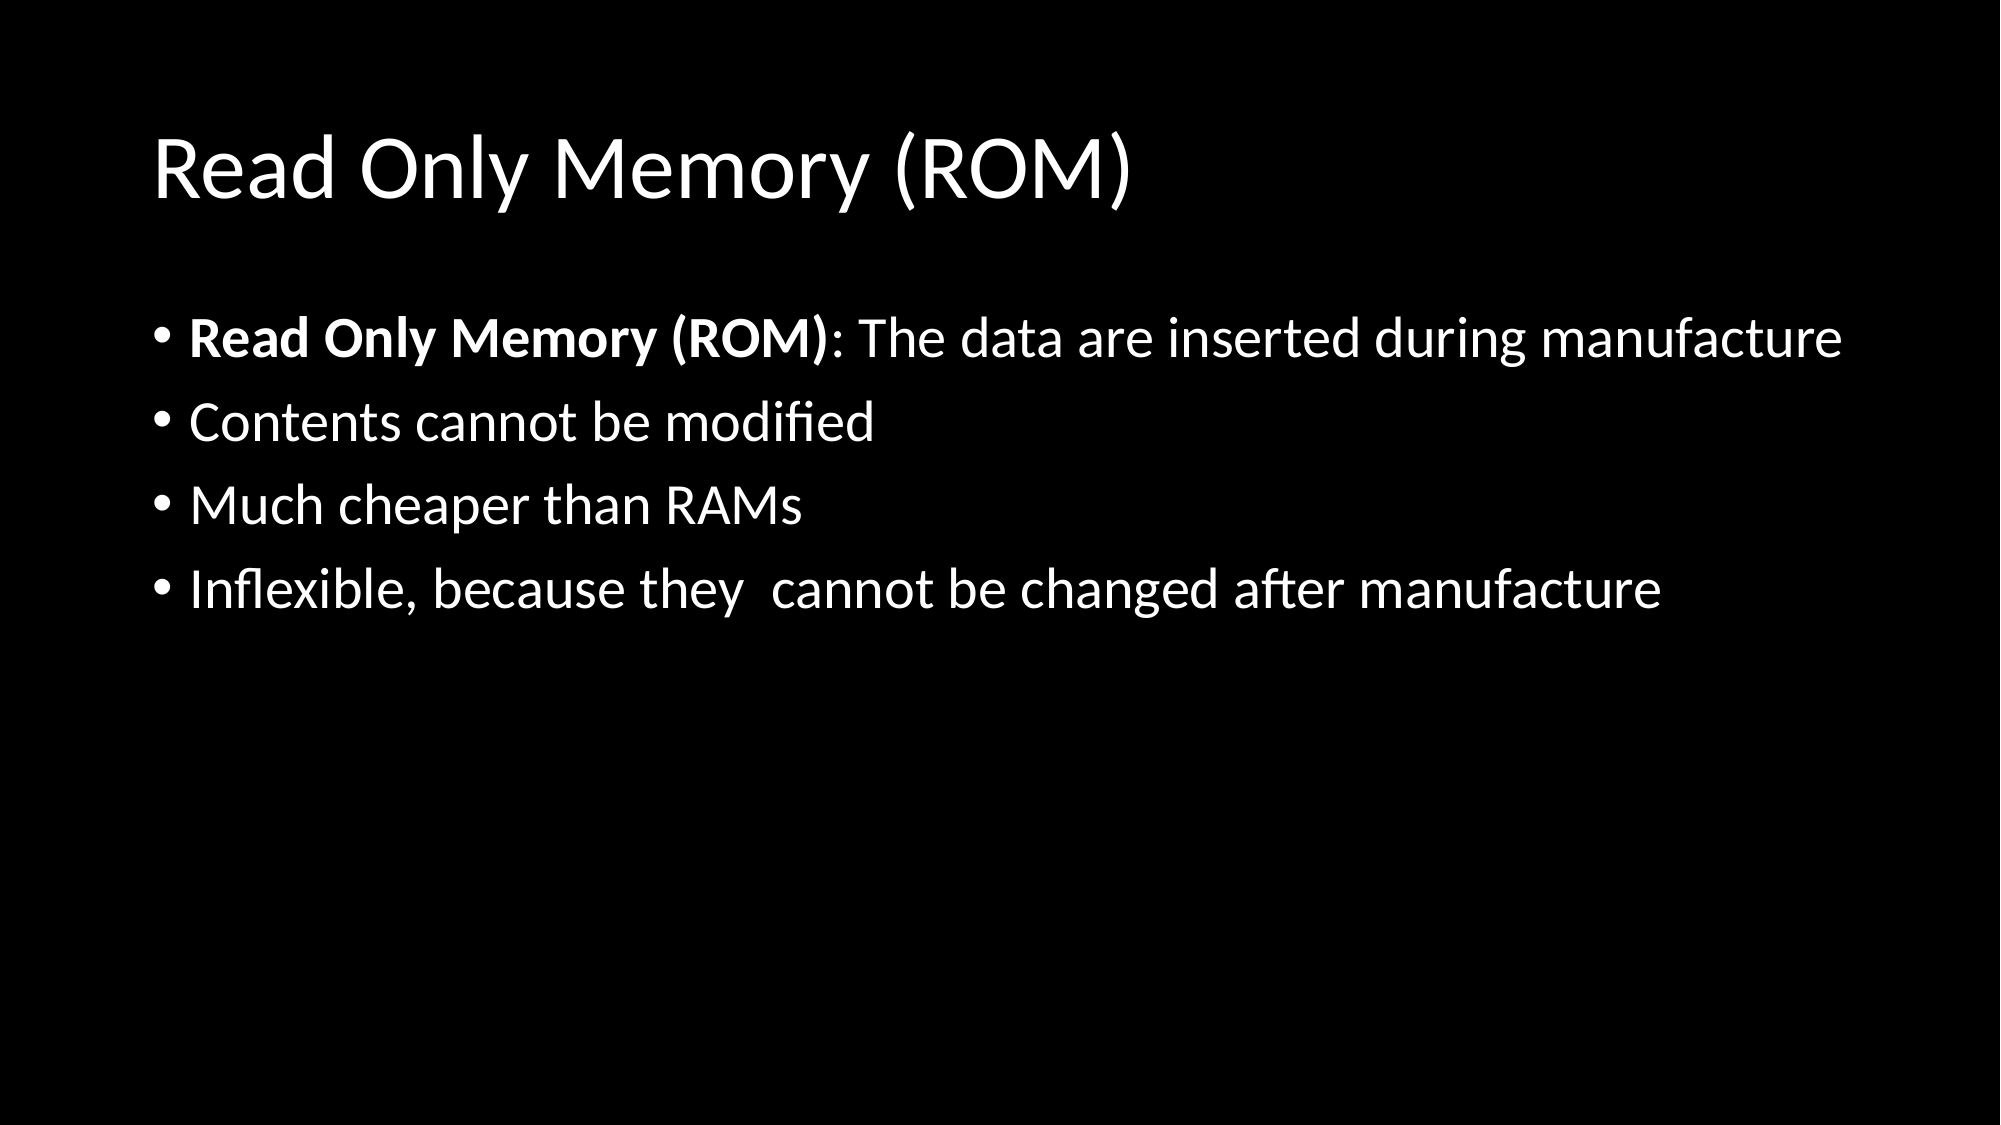

# Read Only Memory (ROM)
Read Only Memory (ROM): The data are inserted during manufacture
Contents cannot be modified
Much cheaper than RAMs
Inflexible, because they  cannot be changed after manufacture